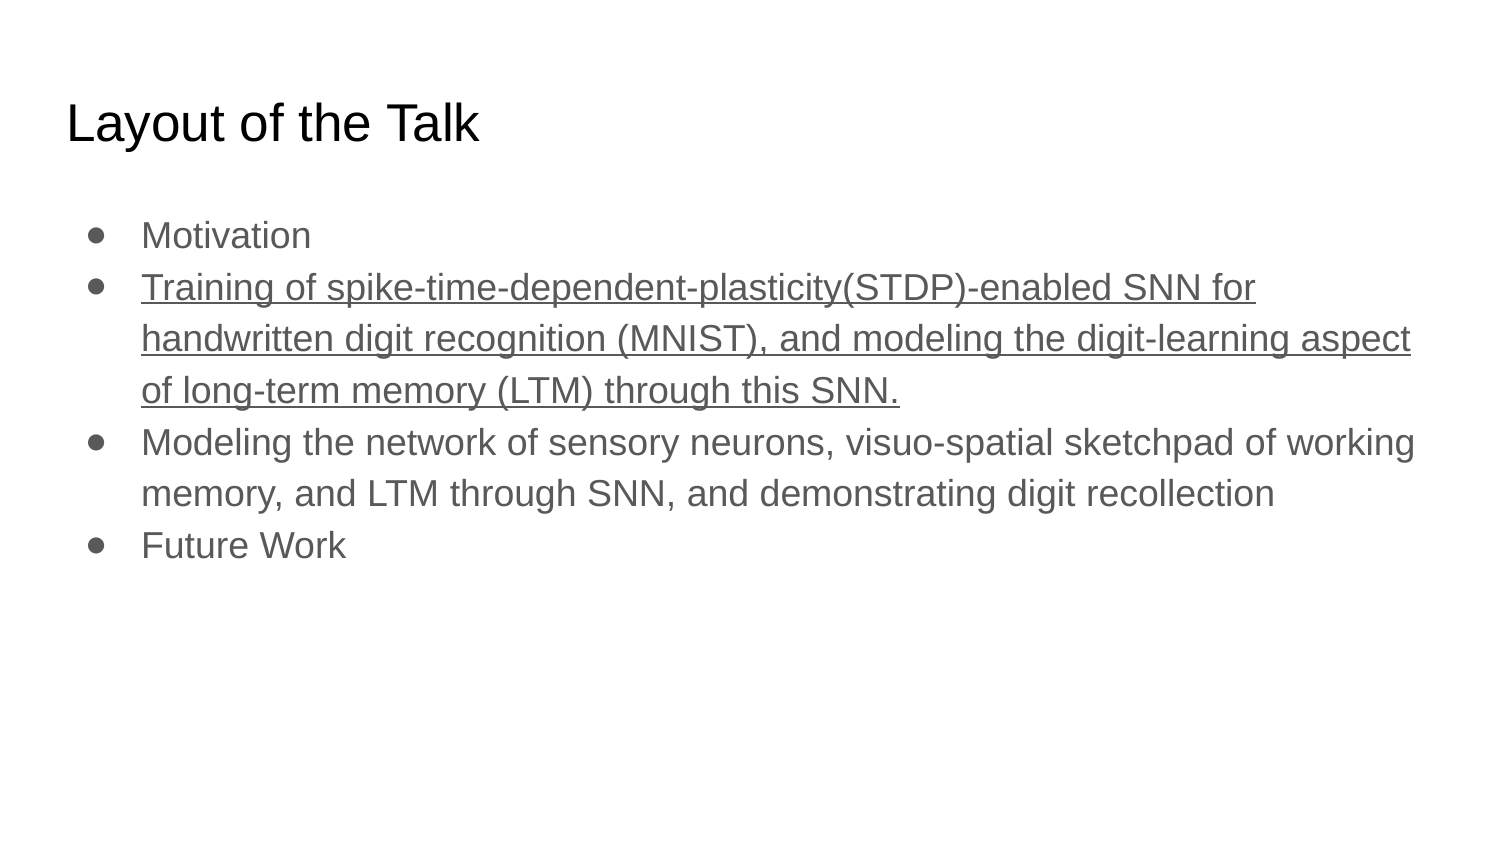

# Layout of the Talk
Motivation
Training of spike-time-dependent-plasticity(STDP)-enabled SNN for handwritten digit recognition (MNIST), and modeling the digit-learning aspect of long-term memory (LTM) through this SNN.
Modeling the network of sensory neurons, visuo-spatial sketchpad of working memory, and LTM through SNN, and demonstrating digit recollection
Future Work